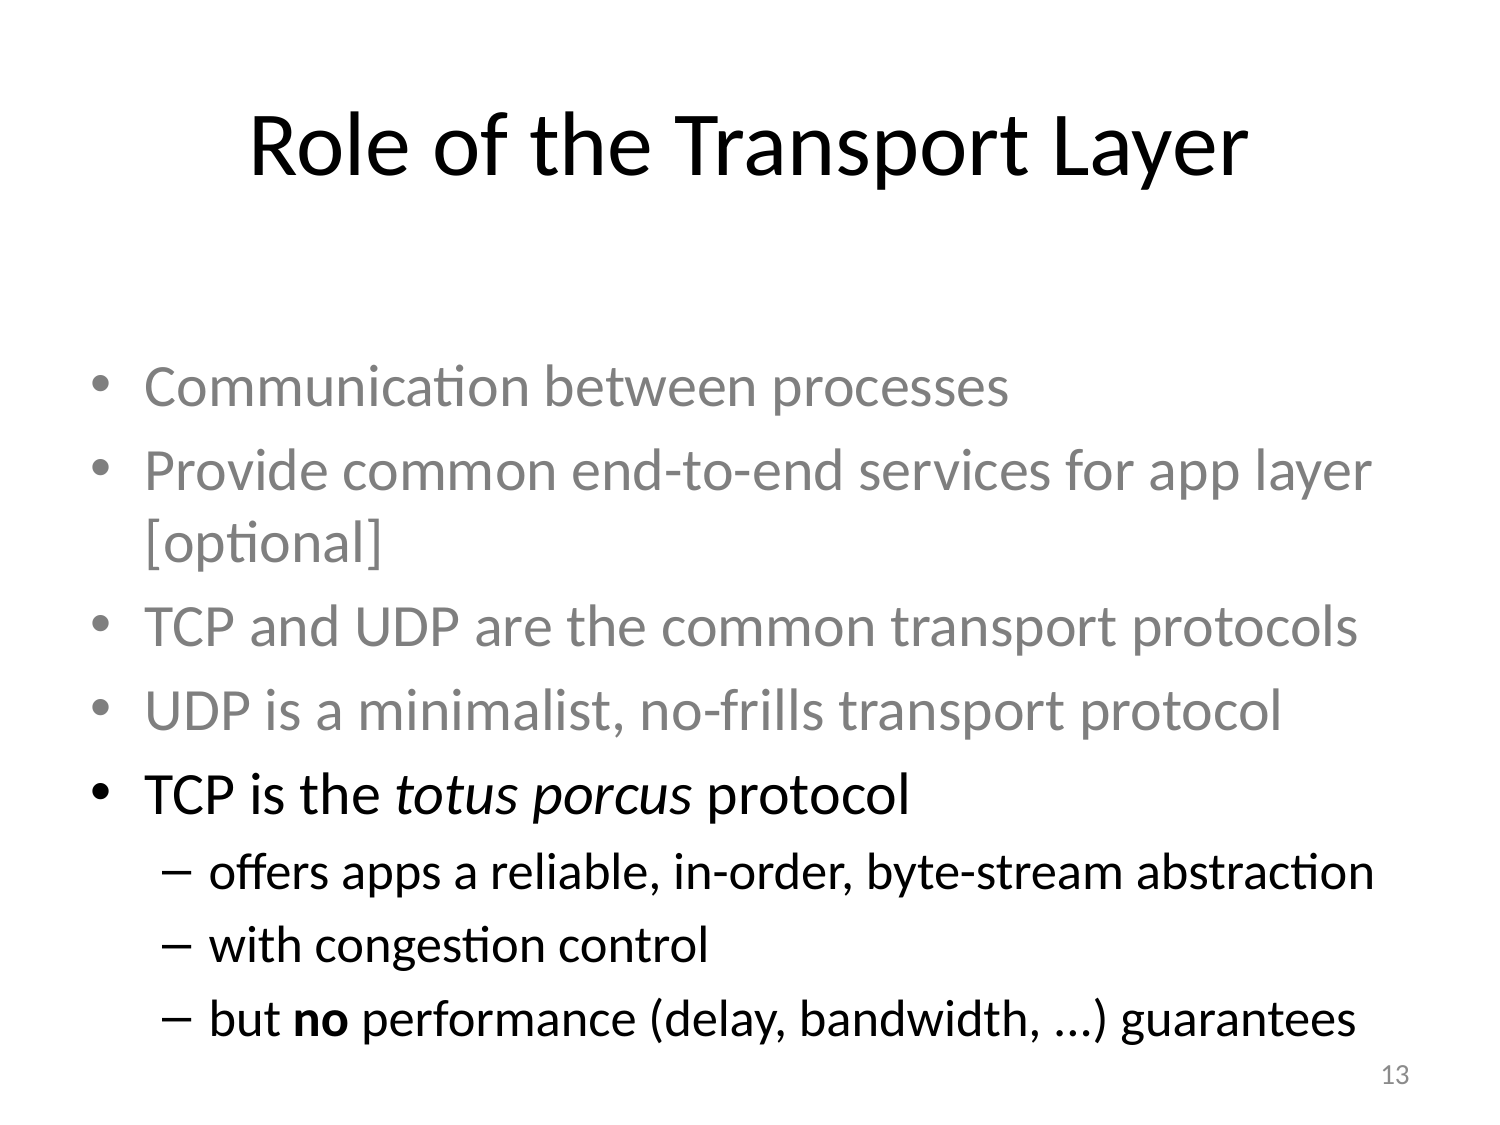

# Role of the Transport Layer
Communication between processes
Provide common end-to-end services for app layer [optional]
TCP and UDP are the common transport protocols
UDP is a minimalist, no-frills transport protocol
TCP is the totus porcus protocol
offers apps a reliable, in-order, byte-stream abstraction
with congestion control
but no performance (delay, bandwidth, ...) guarantees

13